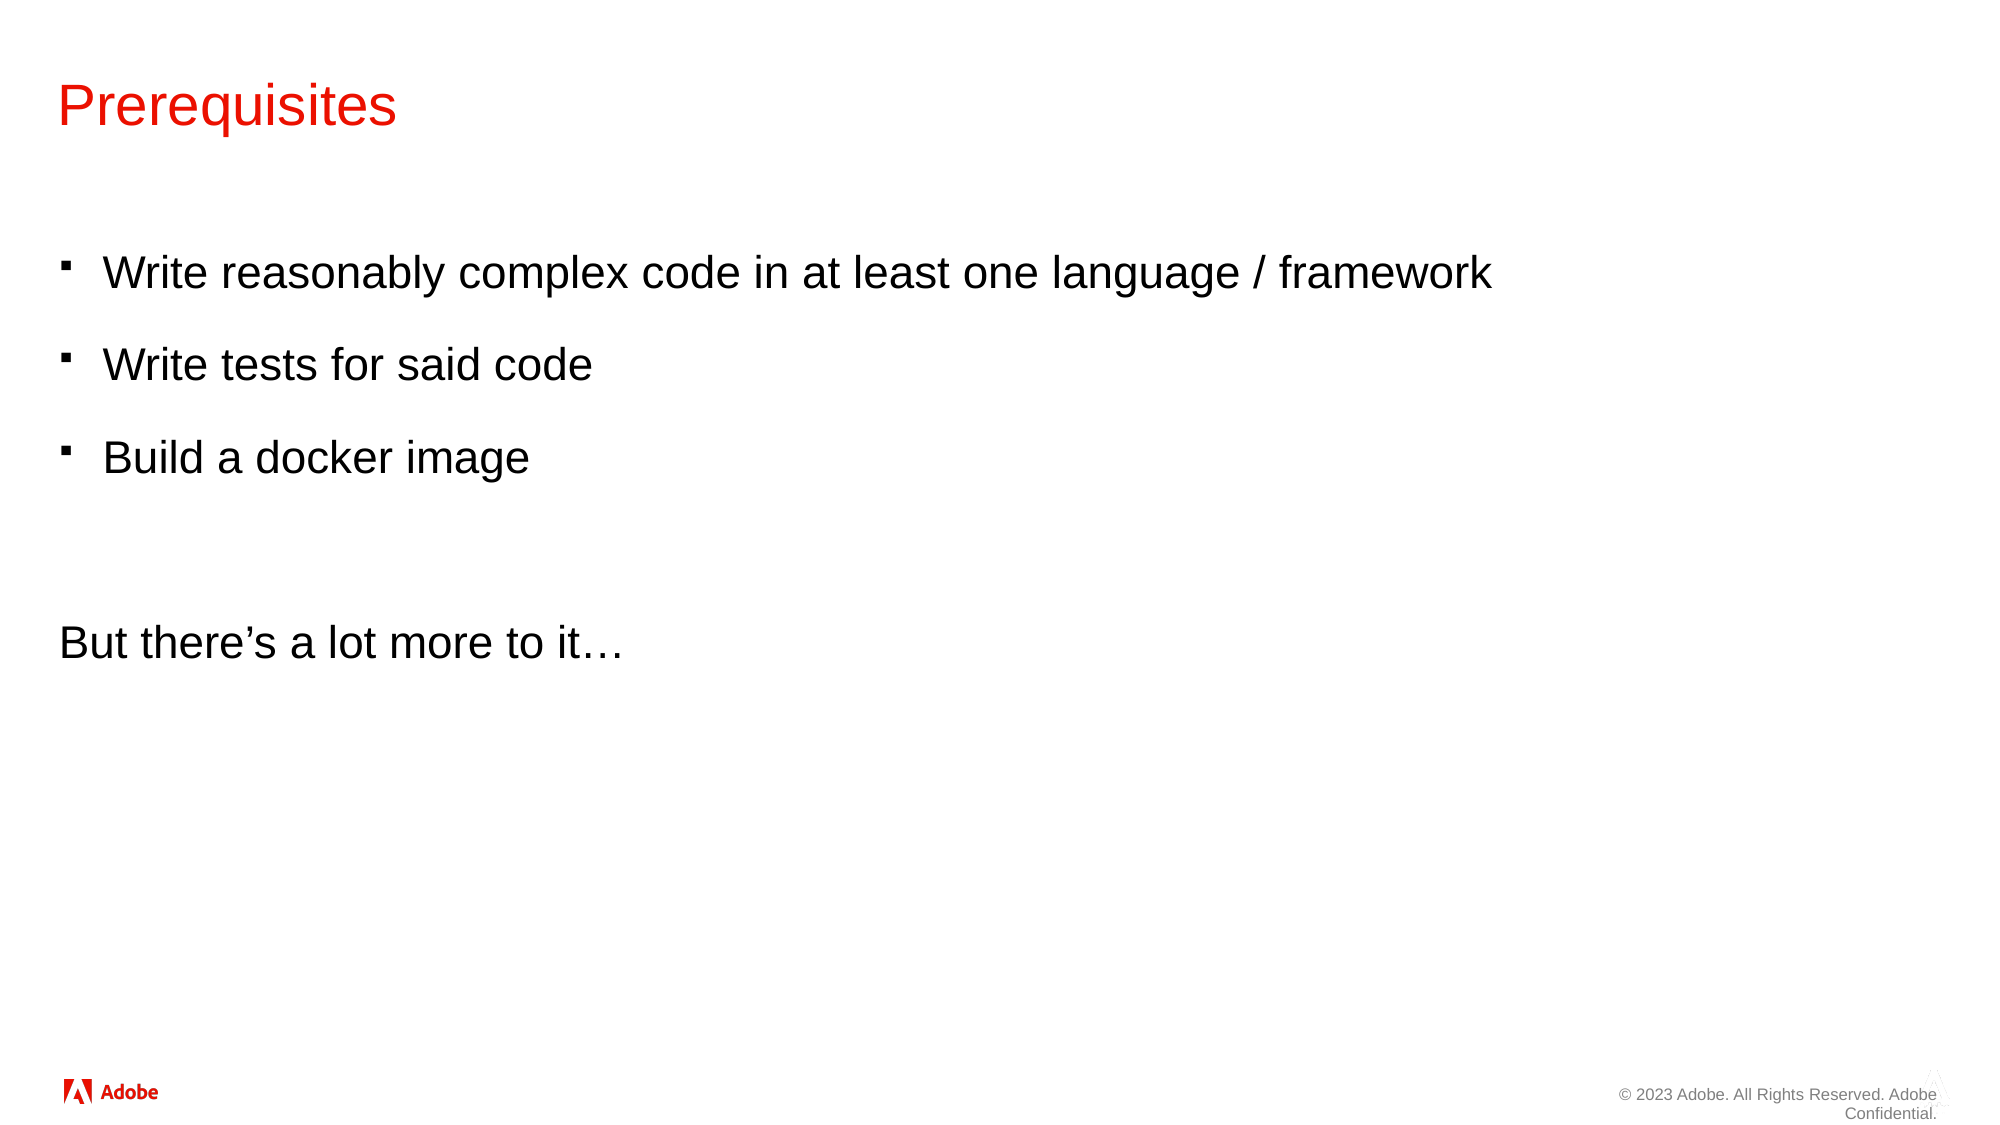

# Prerequisites
Write reasonably complex code in at least one language / framework
Write tests for said code
Build a docker image

But there’s a lot more to it…